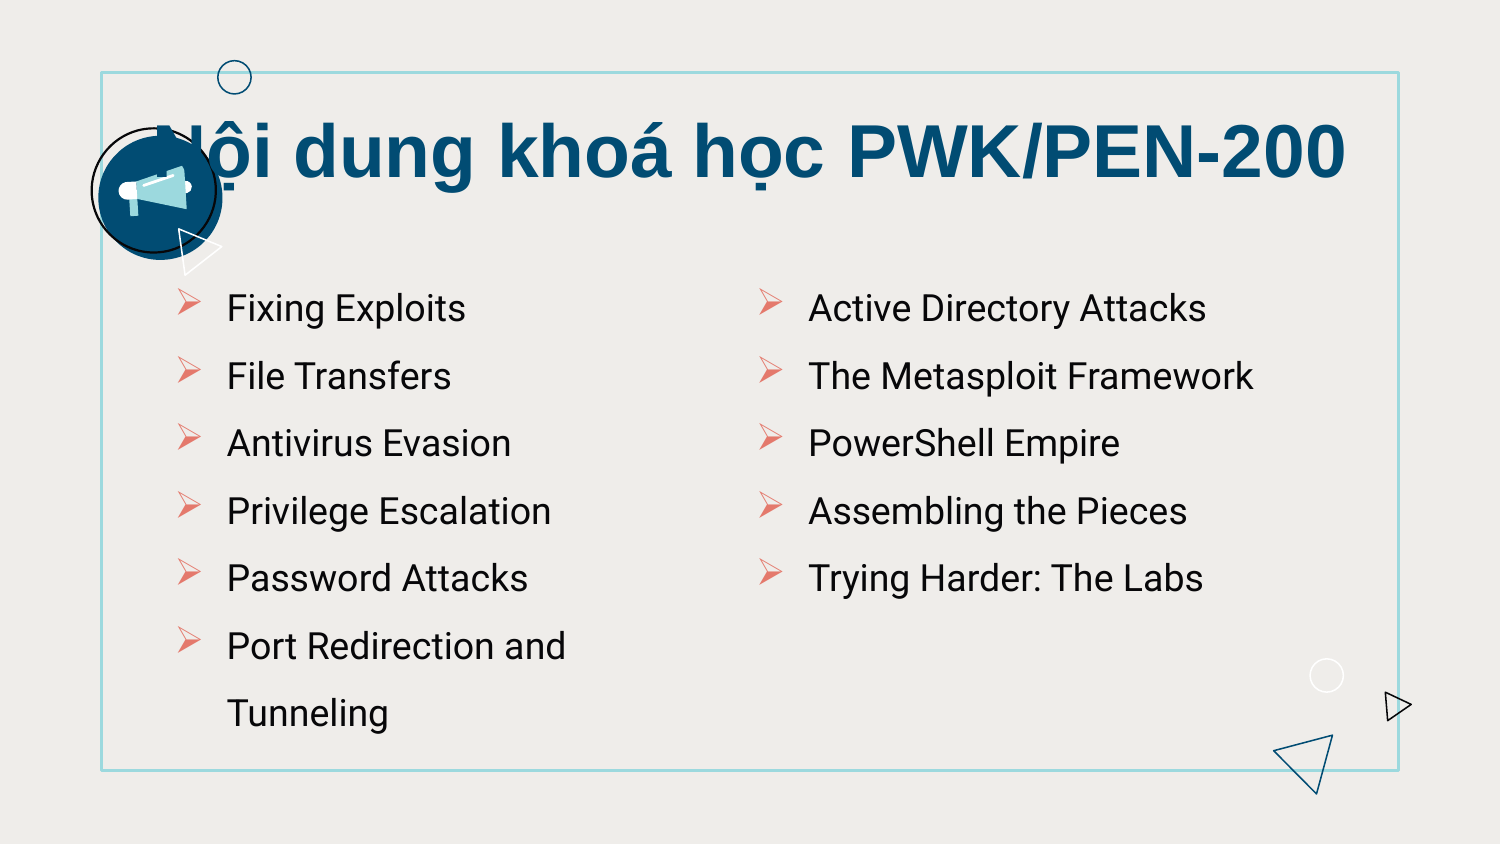

# Nội dung khoá học PWK/PEN-200
Active Directory Attacks
The Metasploit Framework
PowerShell Empire
Assembling the Pieces
Trying Harder: The Labs
Fixing Exploits
File Transfers
Antivirus Evasion
Privilege Escalation
Password Attacks
Port Redirection and Tunneling